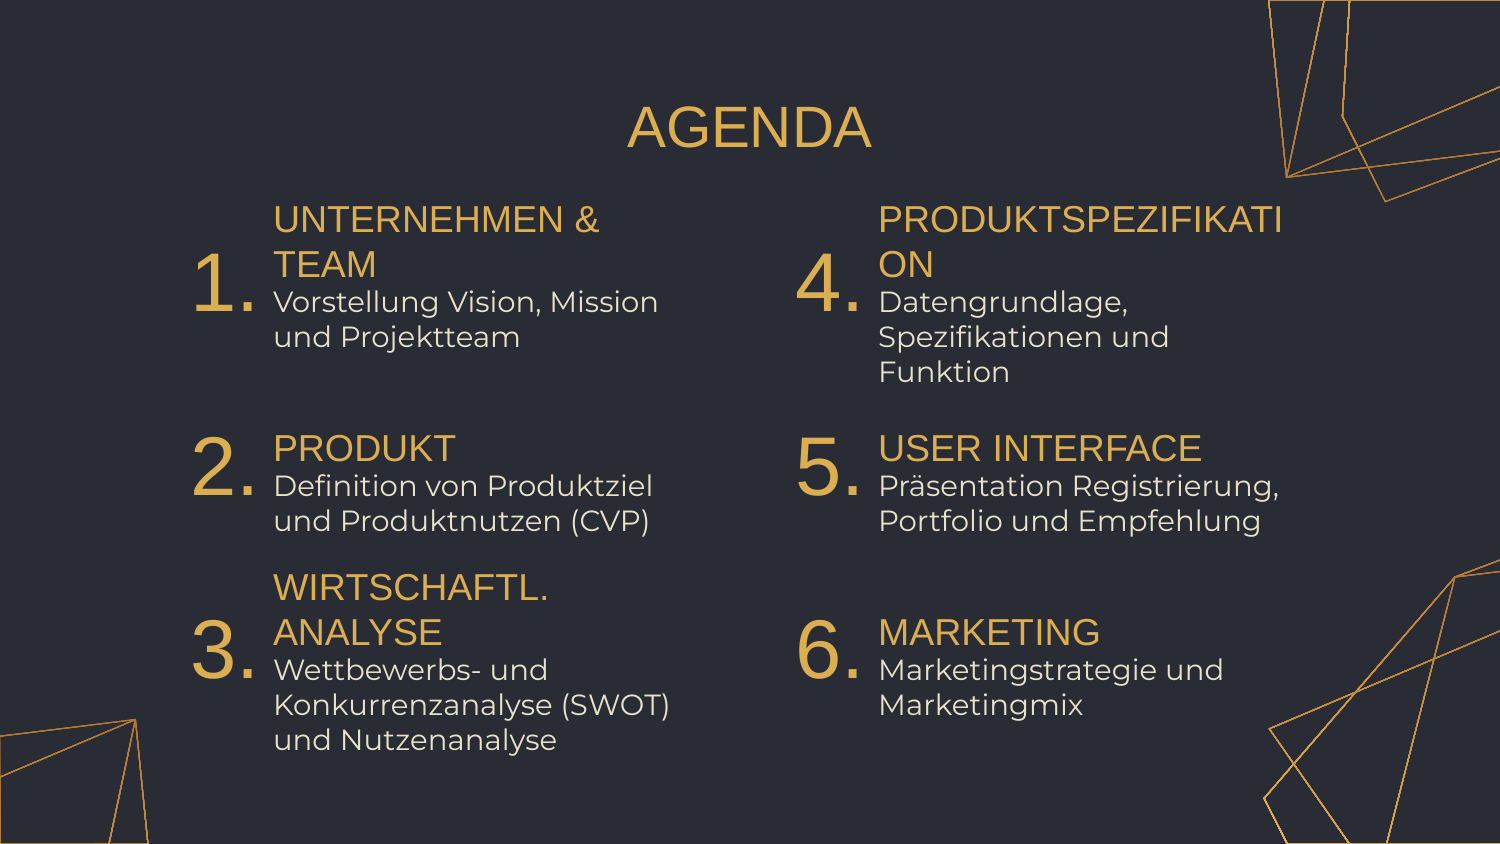

# AGENDA
1.
4.
UNTERNEHMEN & TEAM
PRODUKTSPEZIFIKATION
Vorstellung Vision, Mission und Projektteam
Datengrundlage, Spezifikationen und Funktion
2.
5.
PRODUKT
USER INTERFACE
Definition von Produktziel und Produktnutzen (CVP)
Präsentation Registrierung, Portfolio und Empfehlung
3.
6.
WIRTSCHAFTL. ANALYSE
MARKETING
Wettbewerbs- und Konkurrenzanalyse (SWOT) und Nutzenanalyse
Marketingstrategie und Marketingmix